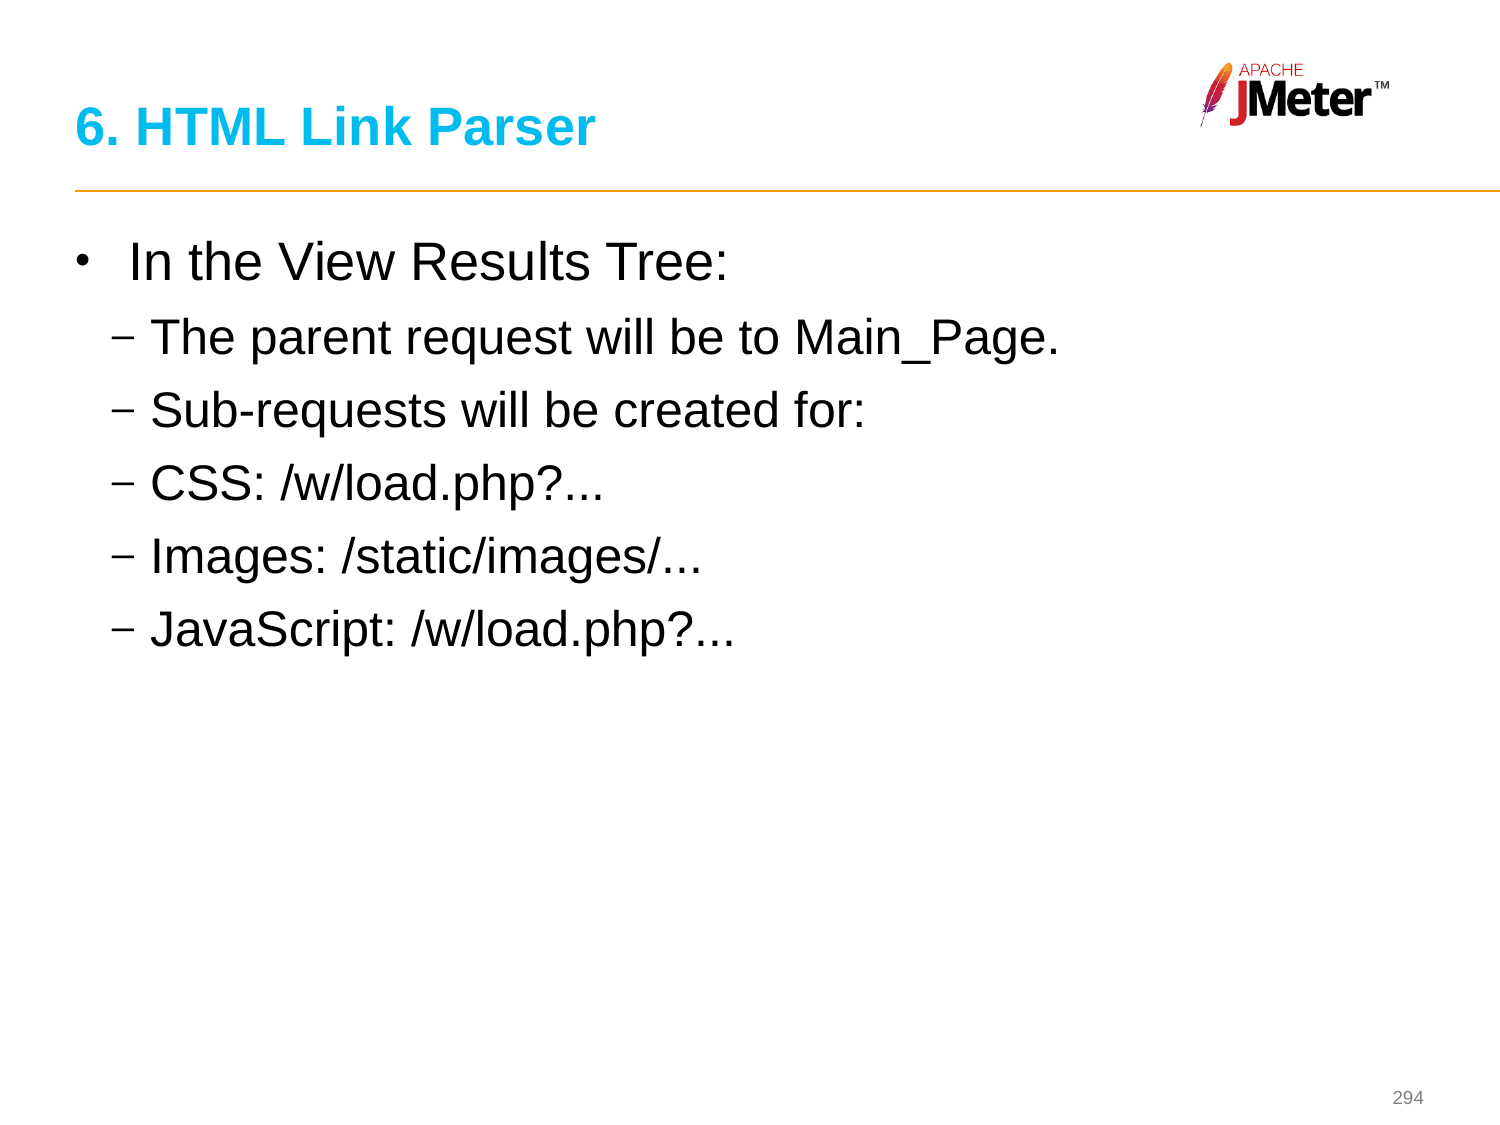

# 6. HTML Link Parser
 In the View Results Tree:
The parent request will be to Main_Page.
Sub-requests will be created for:
CSS: /w/load.php?...
Images: /static/images/...
JavaScript: /w/load.php?...